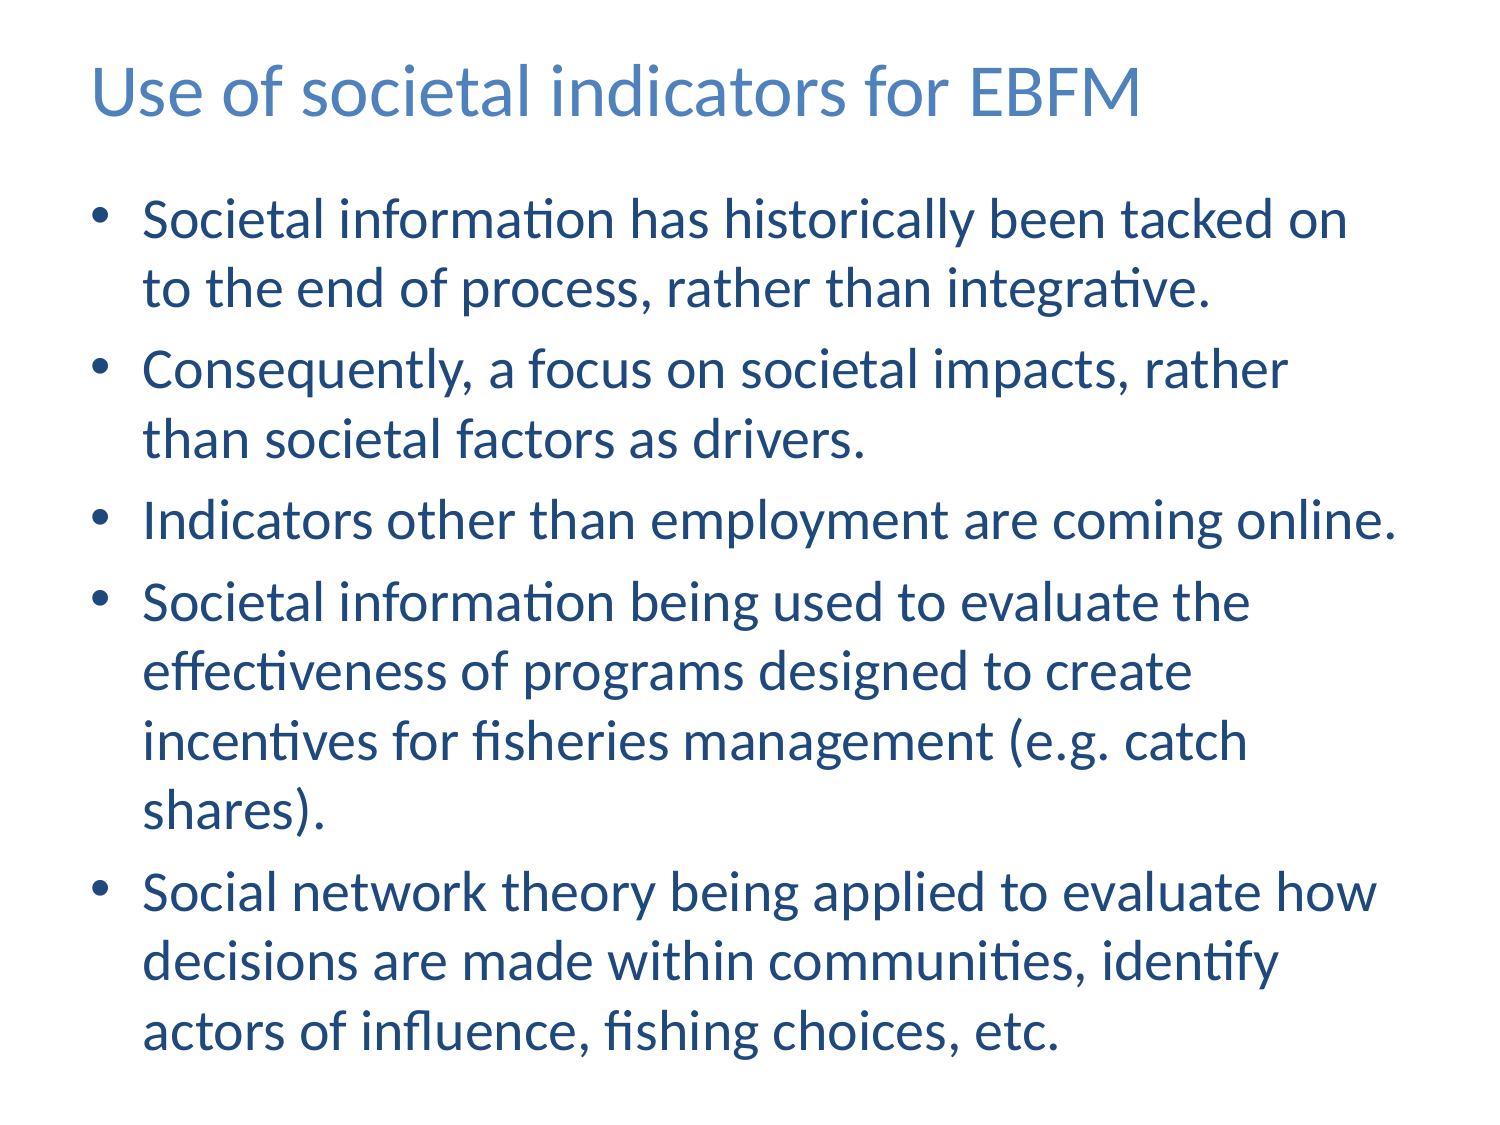

# Use of societal indicators for EBFM
Societal information has historically been tacked on to the end of process, rather than integrative.
Consequently, a focus on societal impacts, rather than societal factors as drivers.
Indicators other than employment are coming online.
Societal information being used to evaluate the effectiveness of programs designed to create incentives for fisheries management (e.g. catch shares).
Social network theory being applied to evaluate how decisions are made within communities, identify actors of influence, fishing choices, etc.